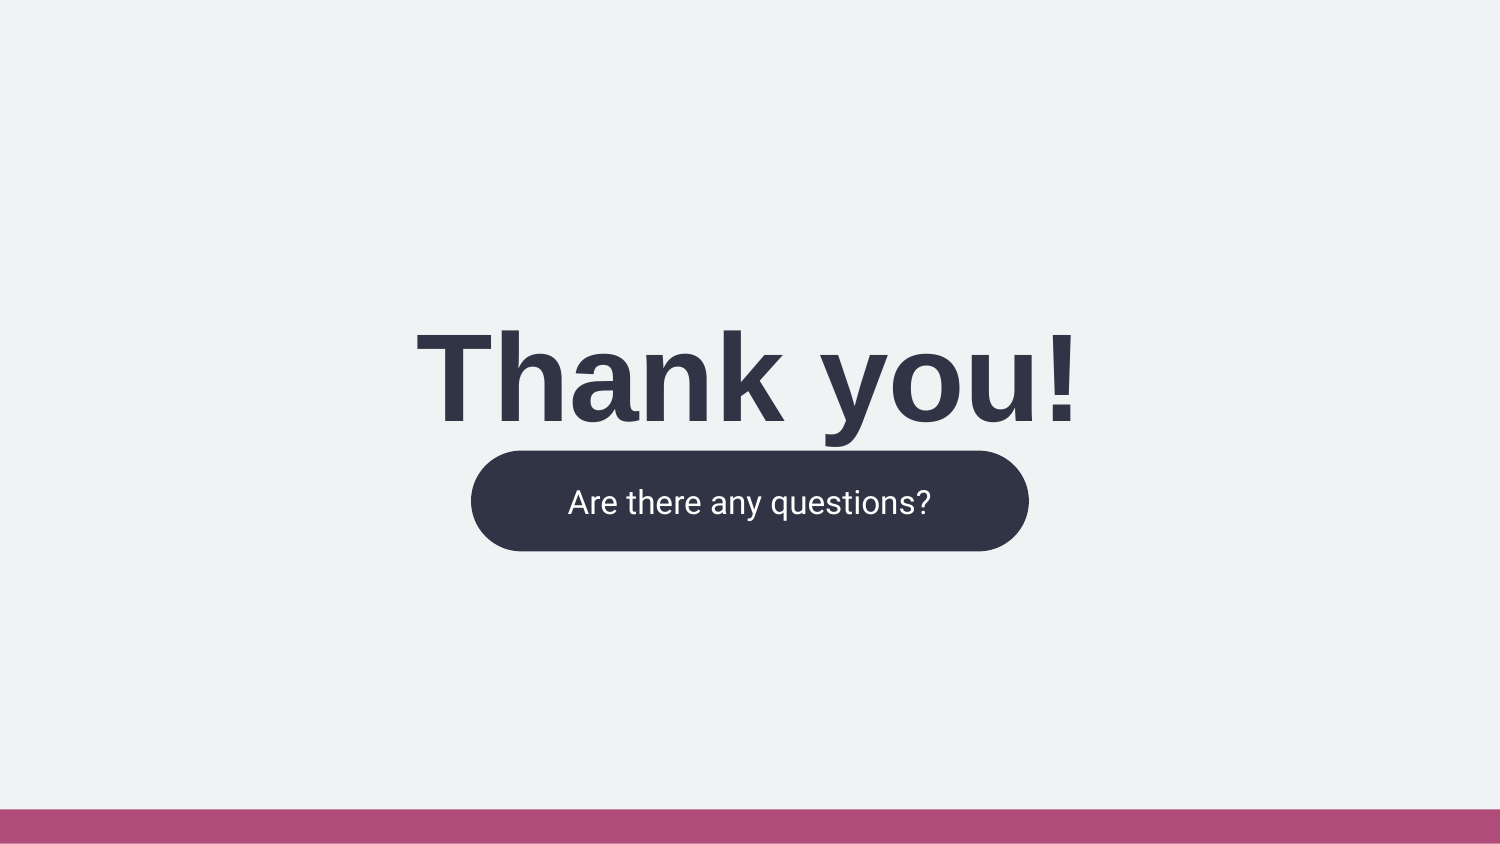

# Thank you!
Are there any questions?